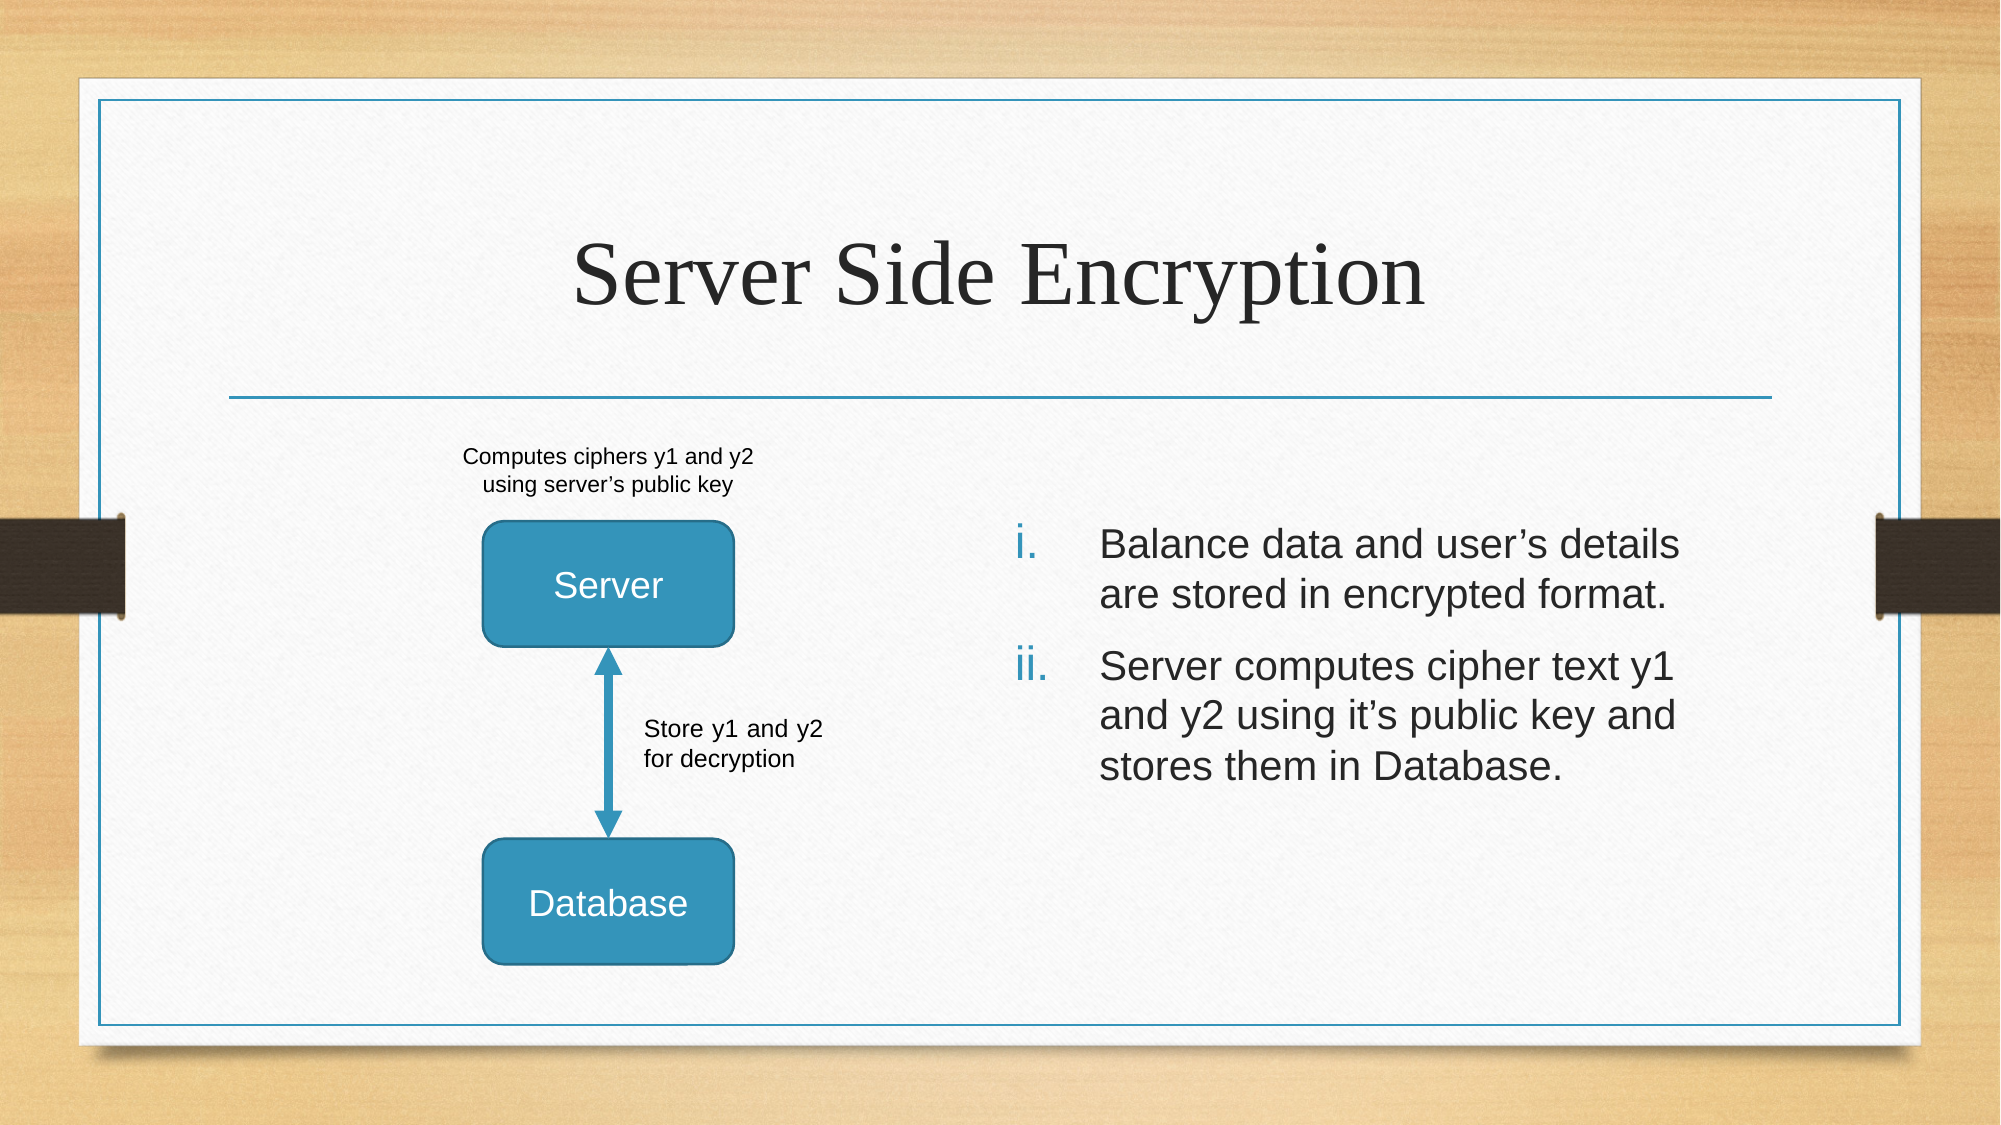

# Server Side Encryption
Computes ciphers y1 and y2 using server’s public key
Balance data and user’s details are stored in encrypted format.
Server computes cipher text y1 and y2 using it’s public key and stores them in Database.
Server
Store y1 and y2 for decryption
Database